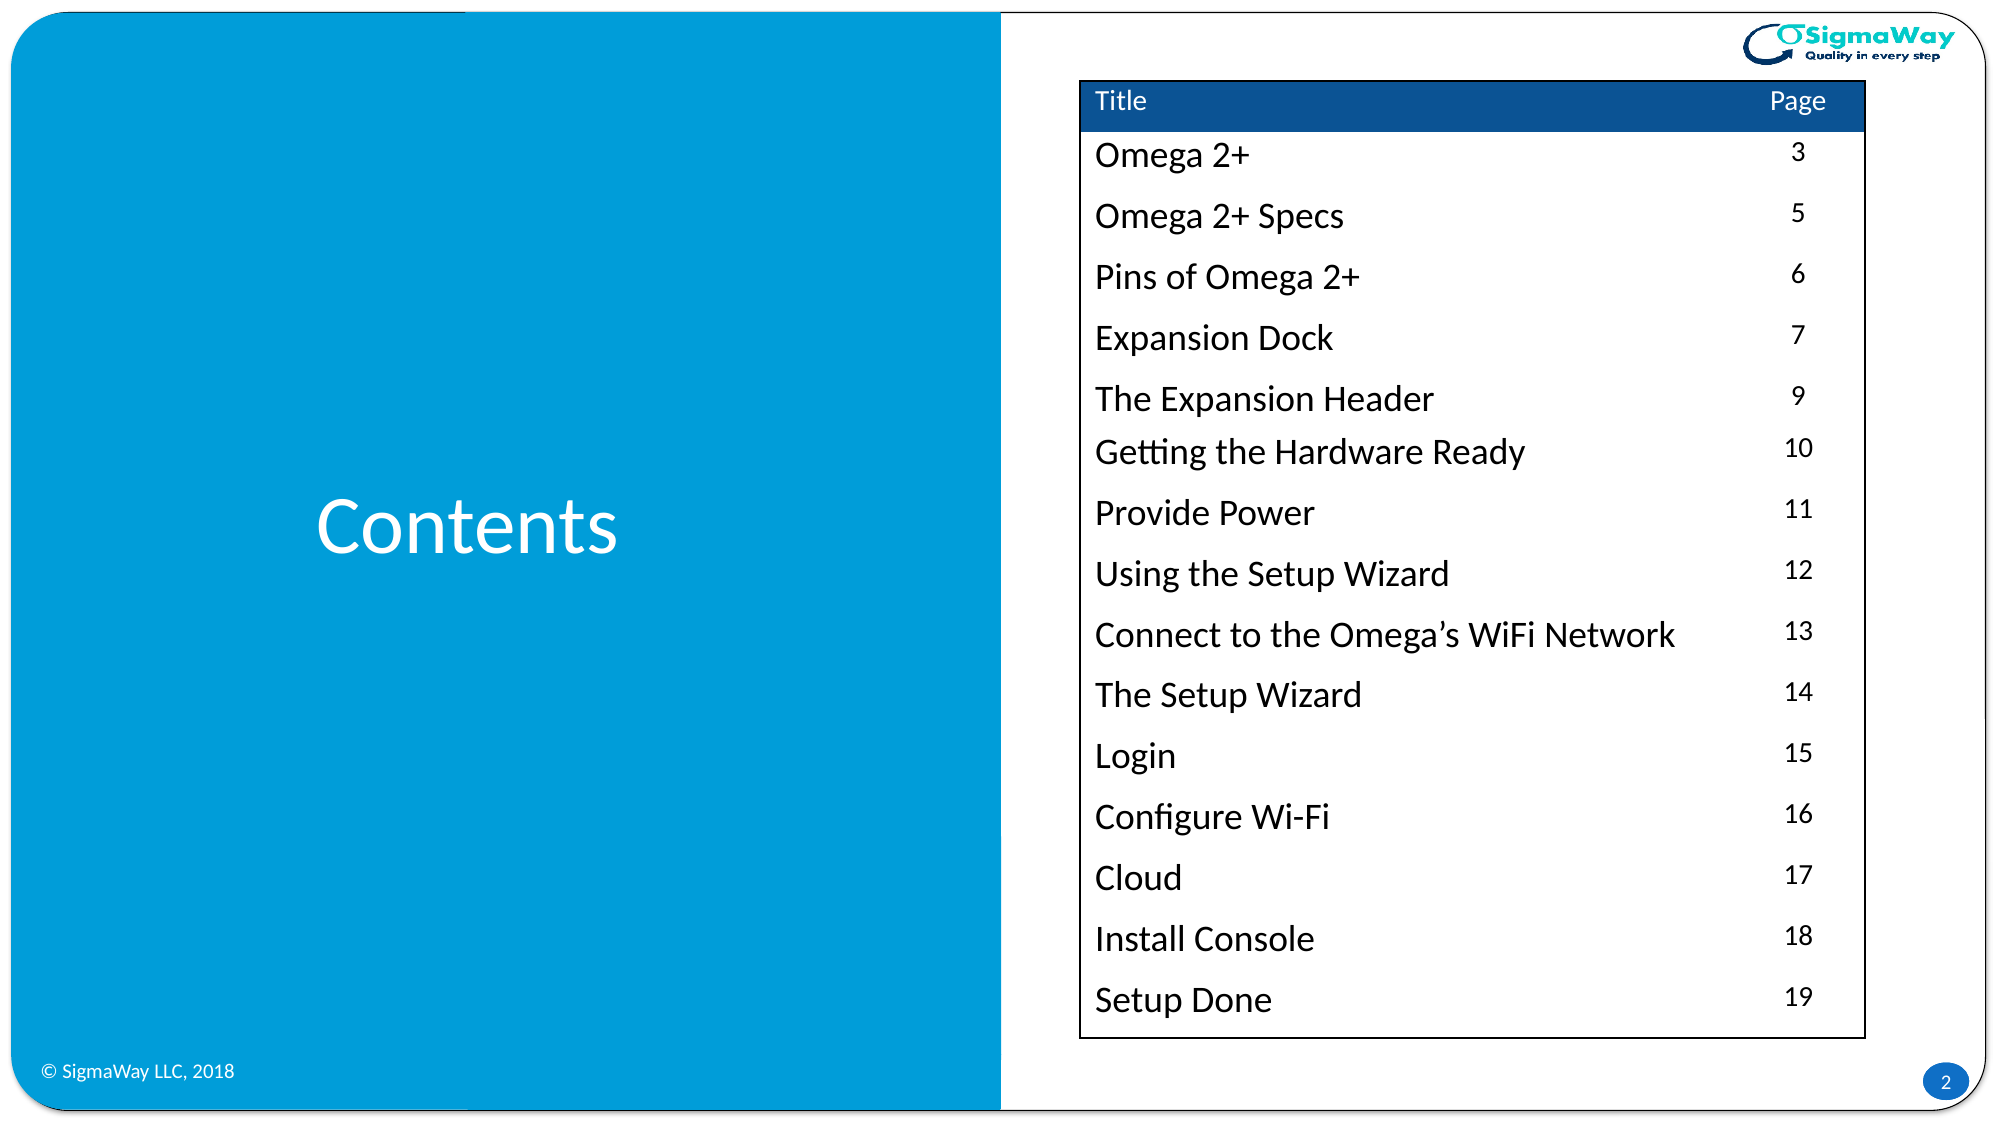

| Title | Page |
| --- | --- |
| Omega 2+ | 3 |
| Omega 2+ Specs | 5 |
| Pins of Omega 2+ | 6 |
| Expansion Dock | 7 |
| The Expansion Header | 9 |
| Getting the Hardware Ready | 10 |
| Provide Power | 11 |
| Using the Setup Wizard | 12 |
| Connect to the Omega’s WiFi Network | 13 |
| The Setup Wizard | 14 |
| Login | 15 |
| Configure Wi-Fi | 16 |
| Cloud | 17 |
| Install Console | 18 |
| Setup Done | 19 |
# Contents
© SigmaWay LLC, 2018